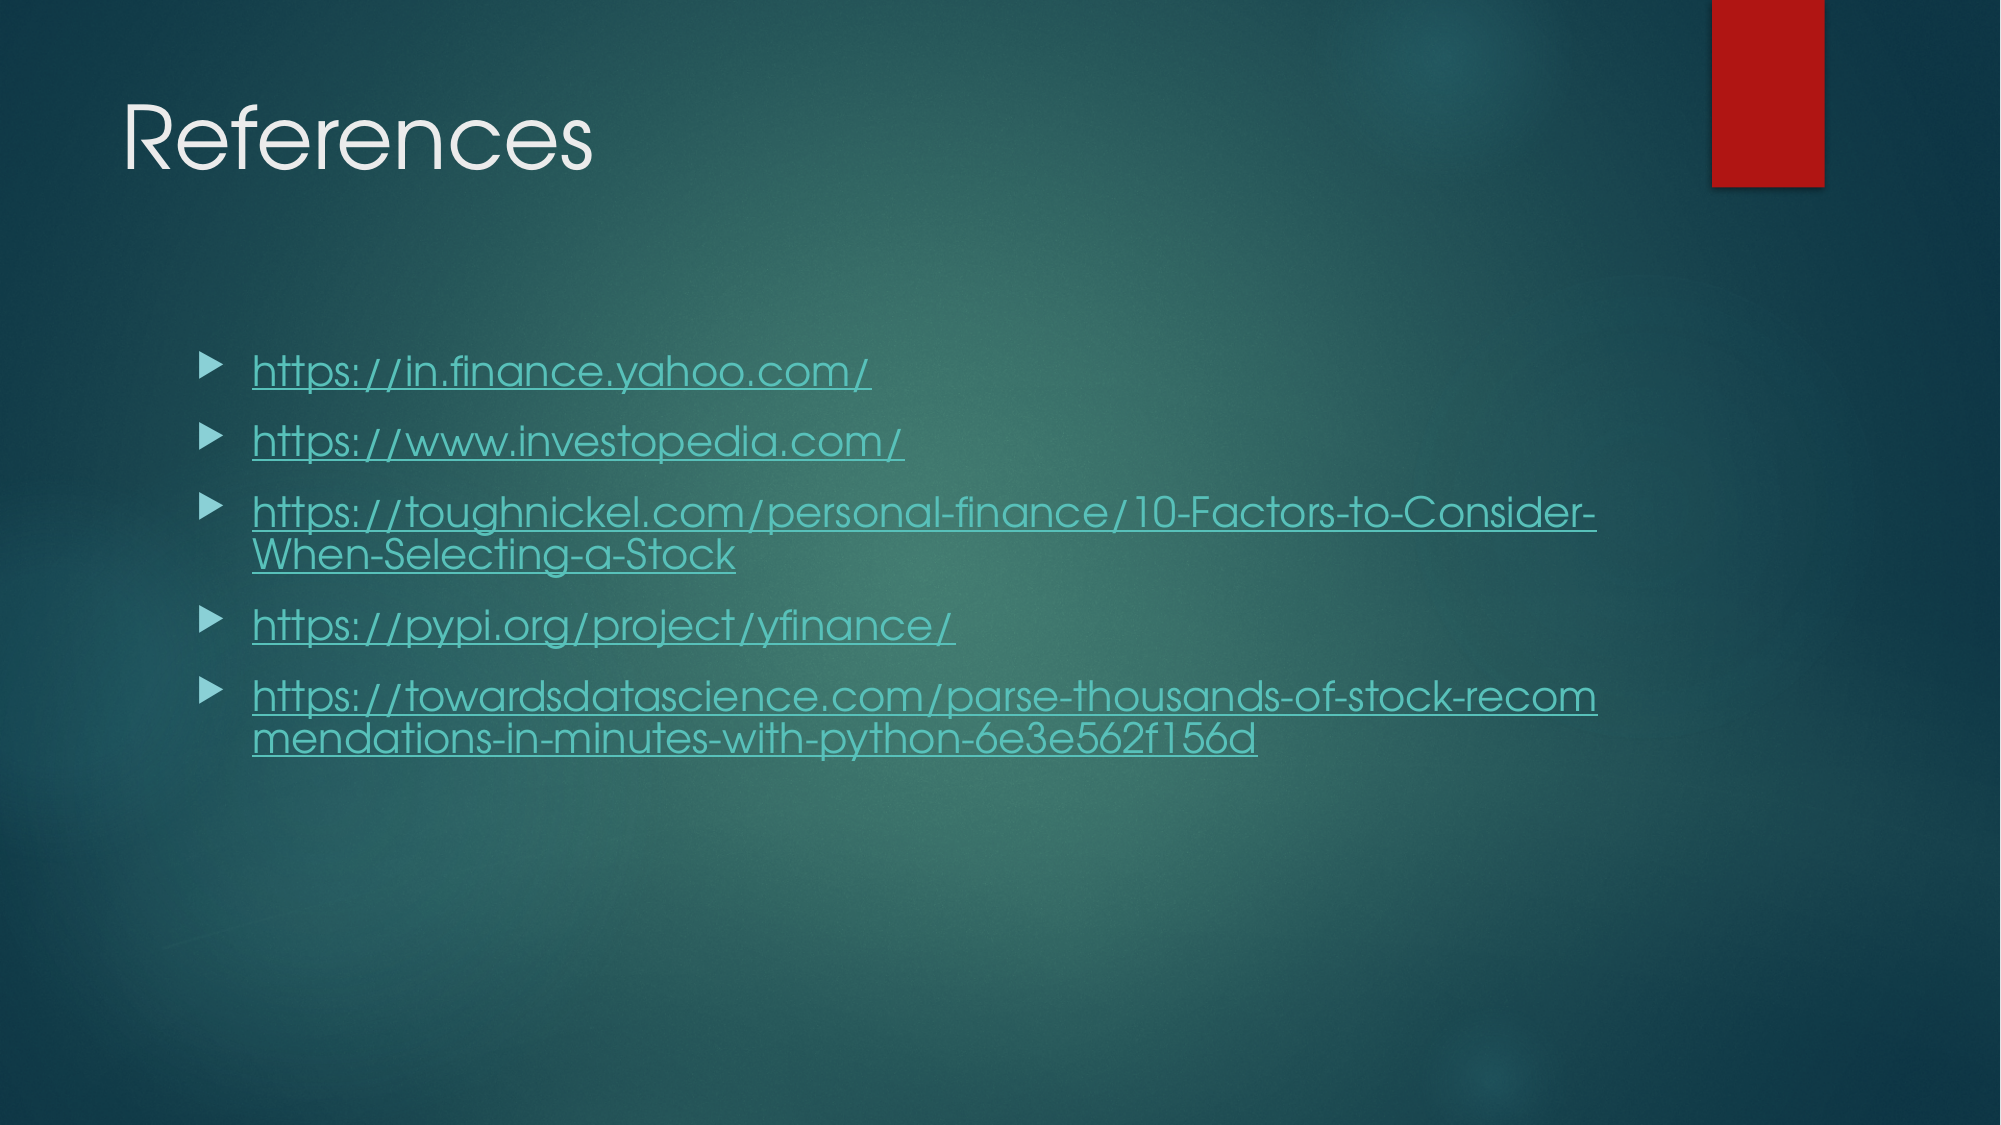

# References
https://in.finance.yahoo.com/
https://www.investopedia.com/
https://toughnickel.com/personal-finance/10-Factors-to-Consider-When-Selecting-a-Stock
https://pypi.org/project/yfinance/
https://towardsdatascience.com/parse-thousands-of-stock-recommendations-in-minutes-with-python-6e3e562f156d